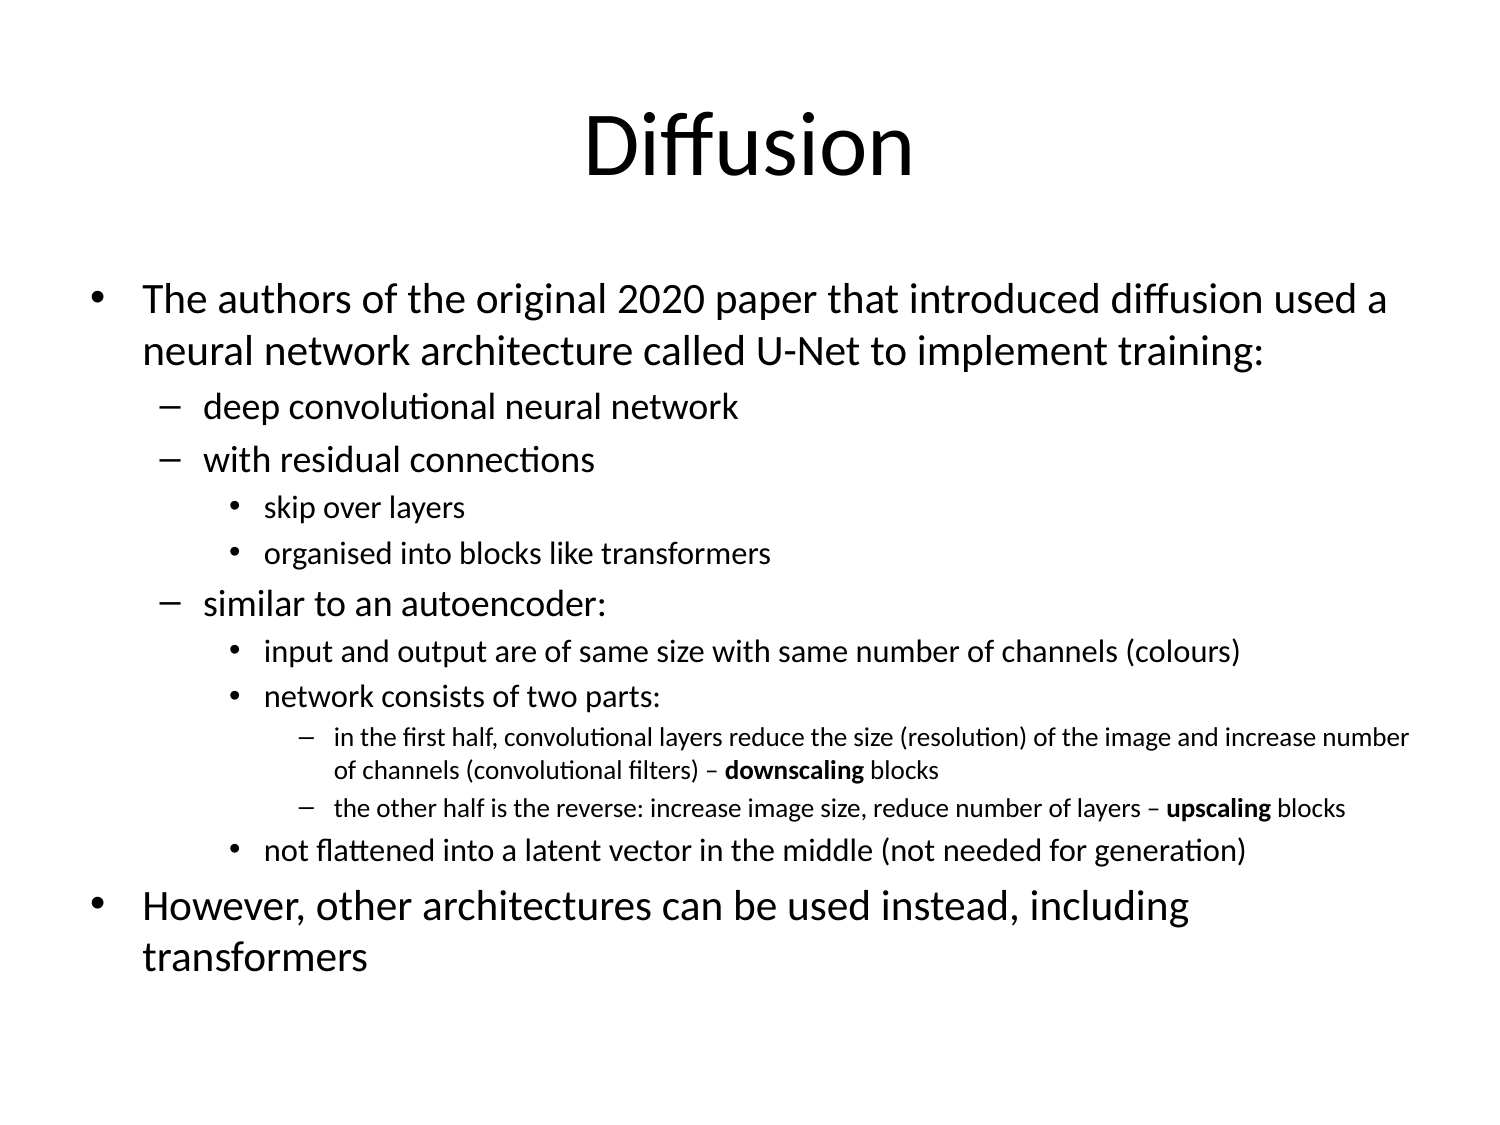

# Diffusion
The authors of the original 2020 paper that introduced diffusion used a neural network architecture called U-Net to implement training:
deep convolutional neural network
with residual connections
skip over layers
organised into blocks like transformers
similar to an autoencoder:
input and output are of same size with same number of channels (colours)
network consists of two parts:
in the first half, convolutional layers reduce the size (resolution) of the image and increase number of channels (convolutional filters) – downscaling blocks
the other half is the reverse: increase image size, reduce number of layers – upscaling blocks
not flattened into a latent vector in the middle (not needed for generation)
However, other architectures can be used instead, including transformers